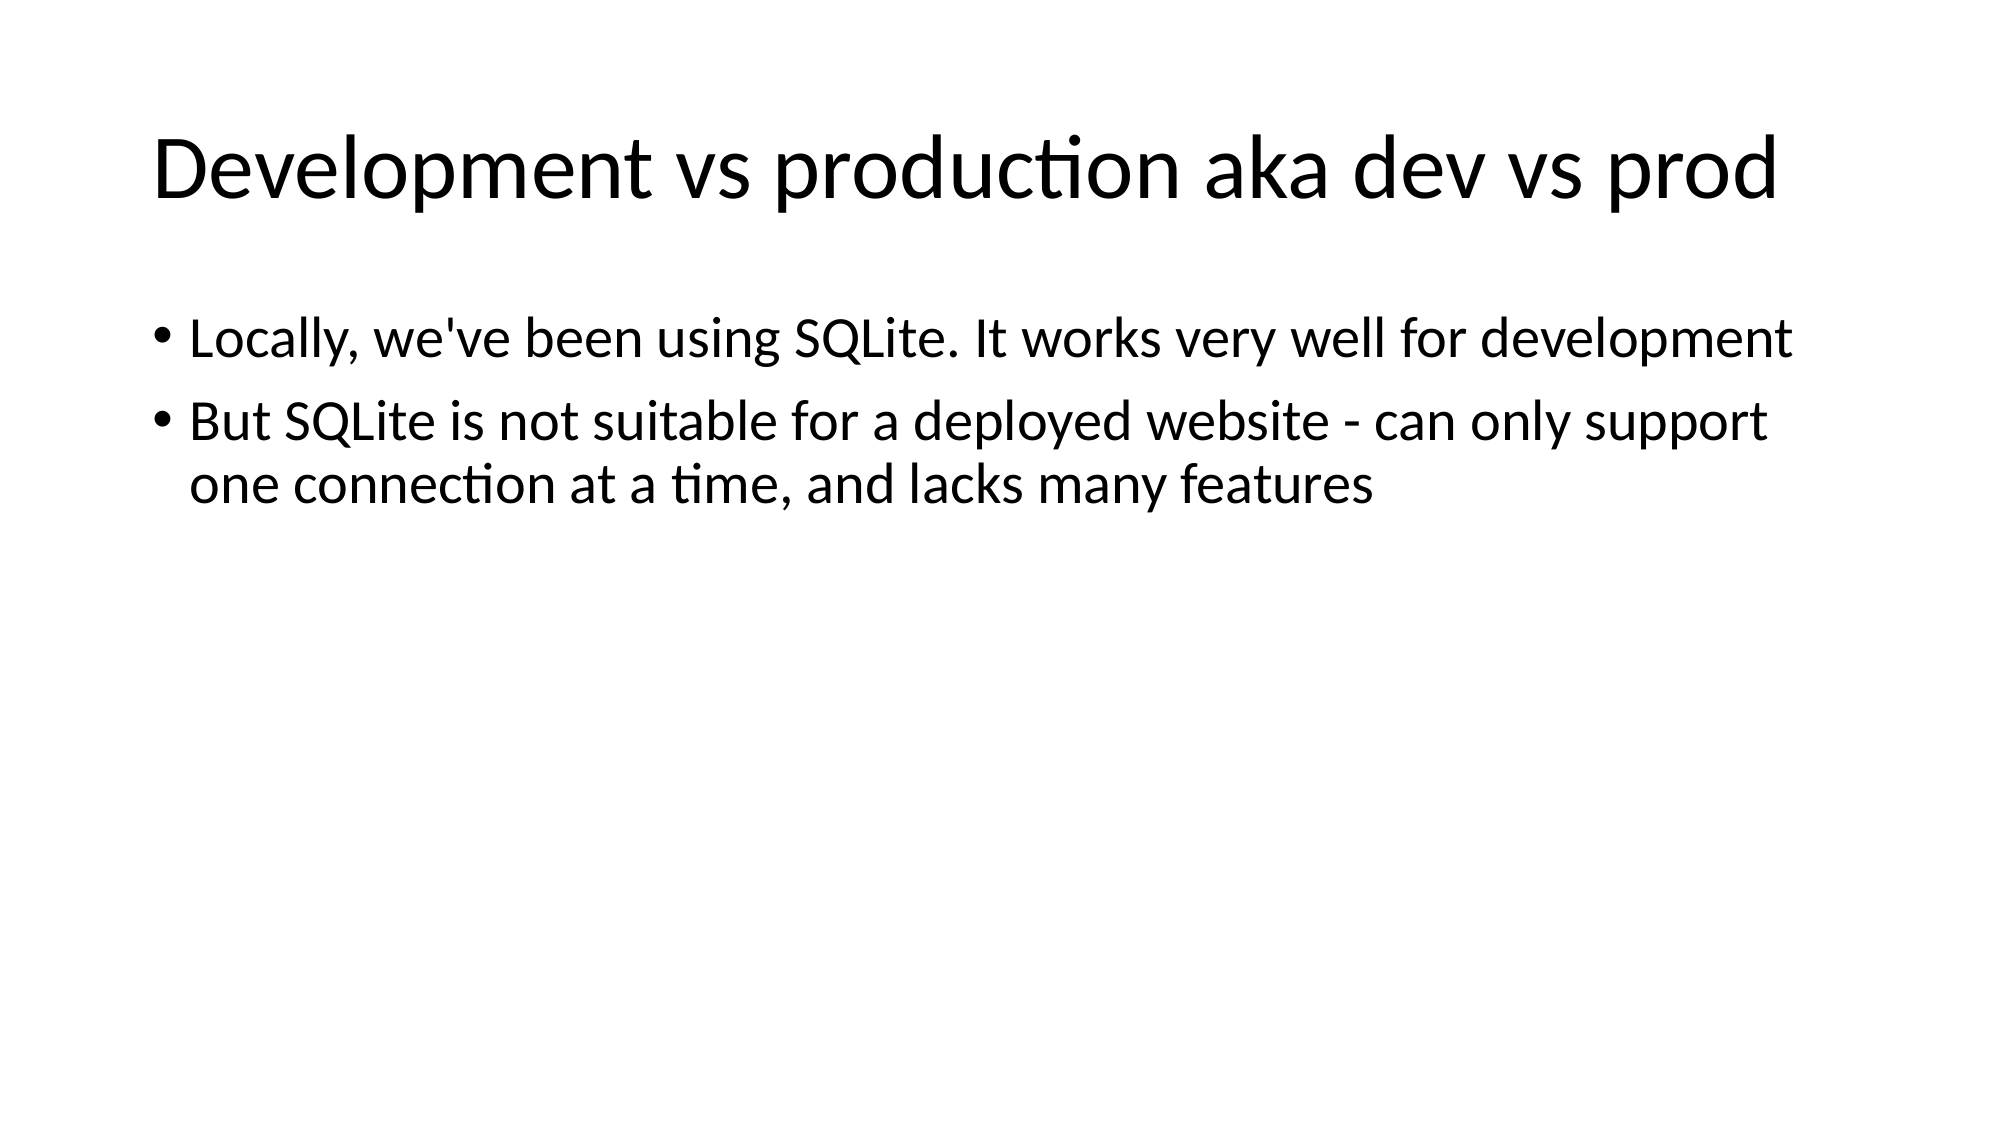

# Development vs production aka dev vs prod
Locally, we've been using SQLite. It works very well for development
But SQLite is not suitable for a deployed website - can only support one connection at a time, and lacks many features